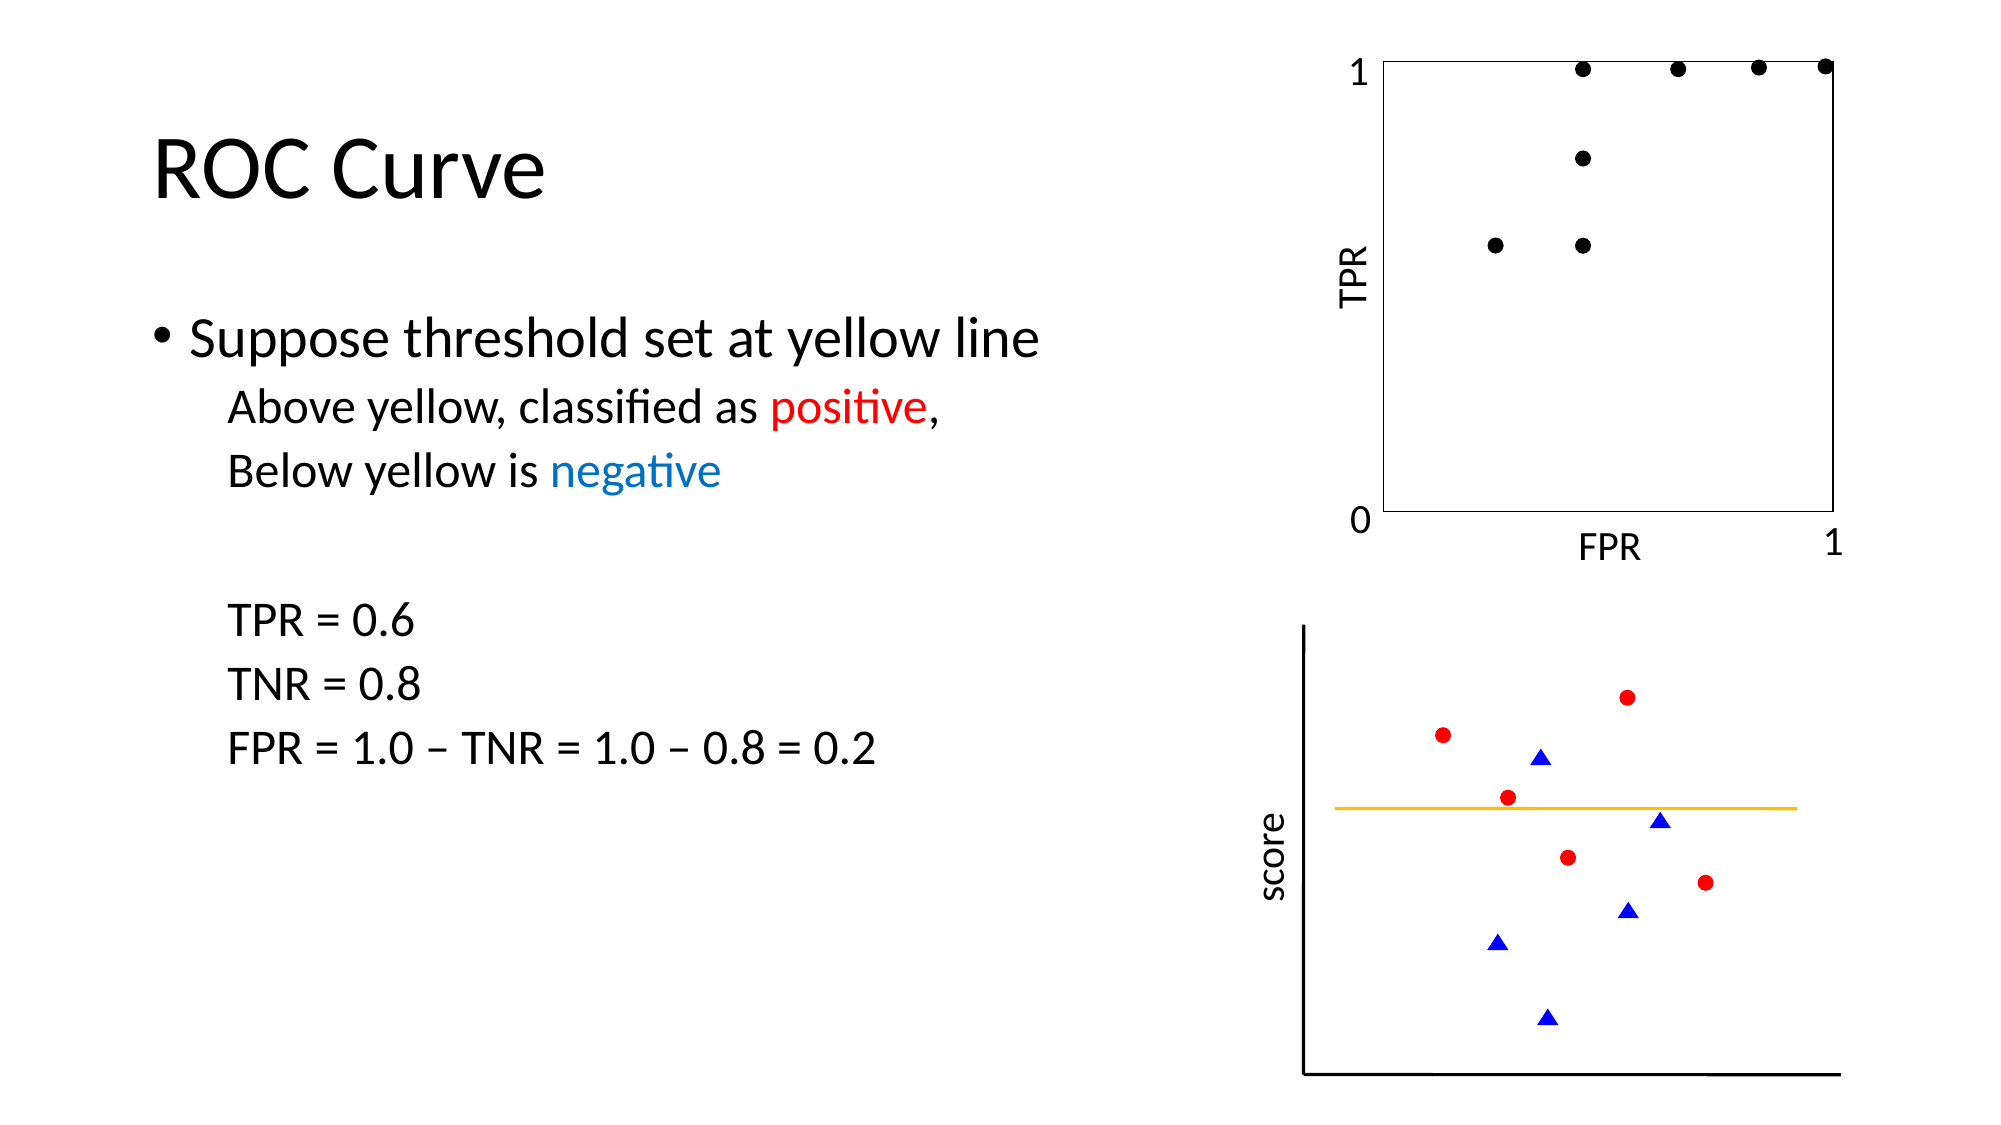

1

# ROC Curve

TPR
Suppose threshold set at yellow line
Above yellow, classified as positive,
Below yellow is negative

TPR = 0.6
TNR = 0.8
FPR = 1.0 – TNR = 1.0 – 0.8 = 0.2

0
1
FPR

score